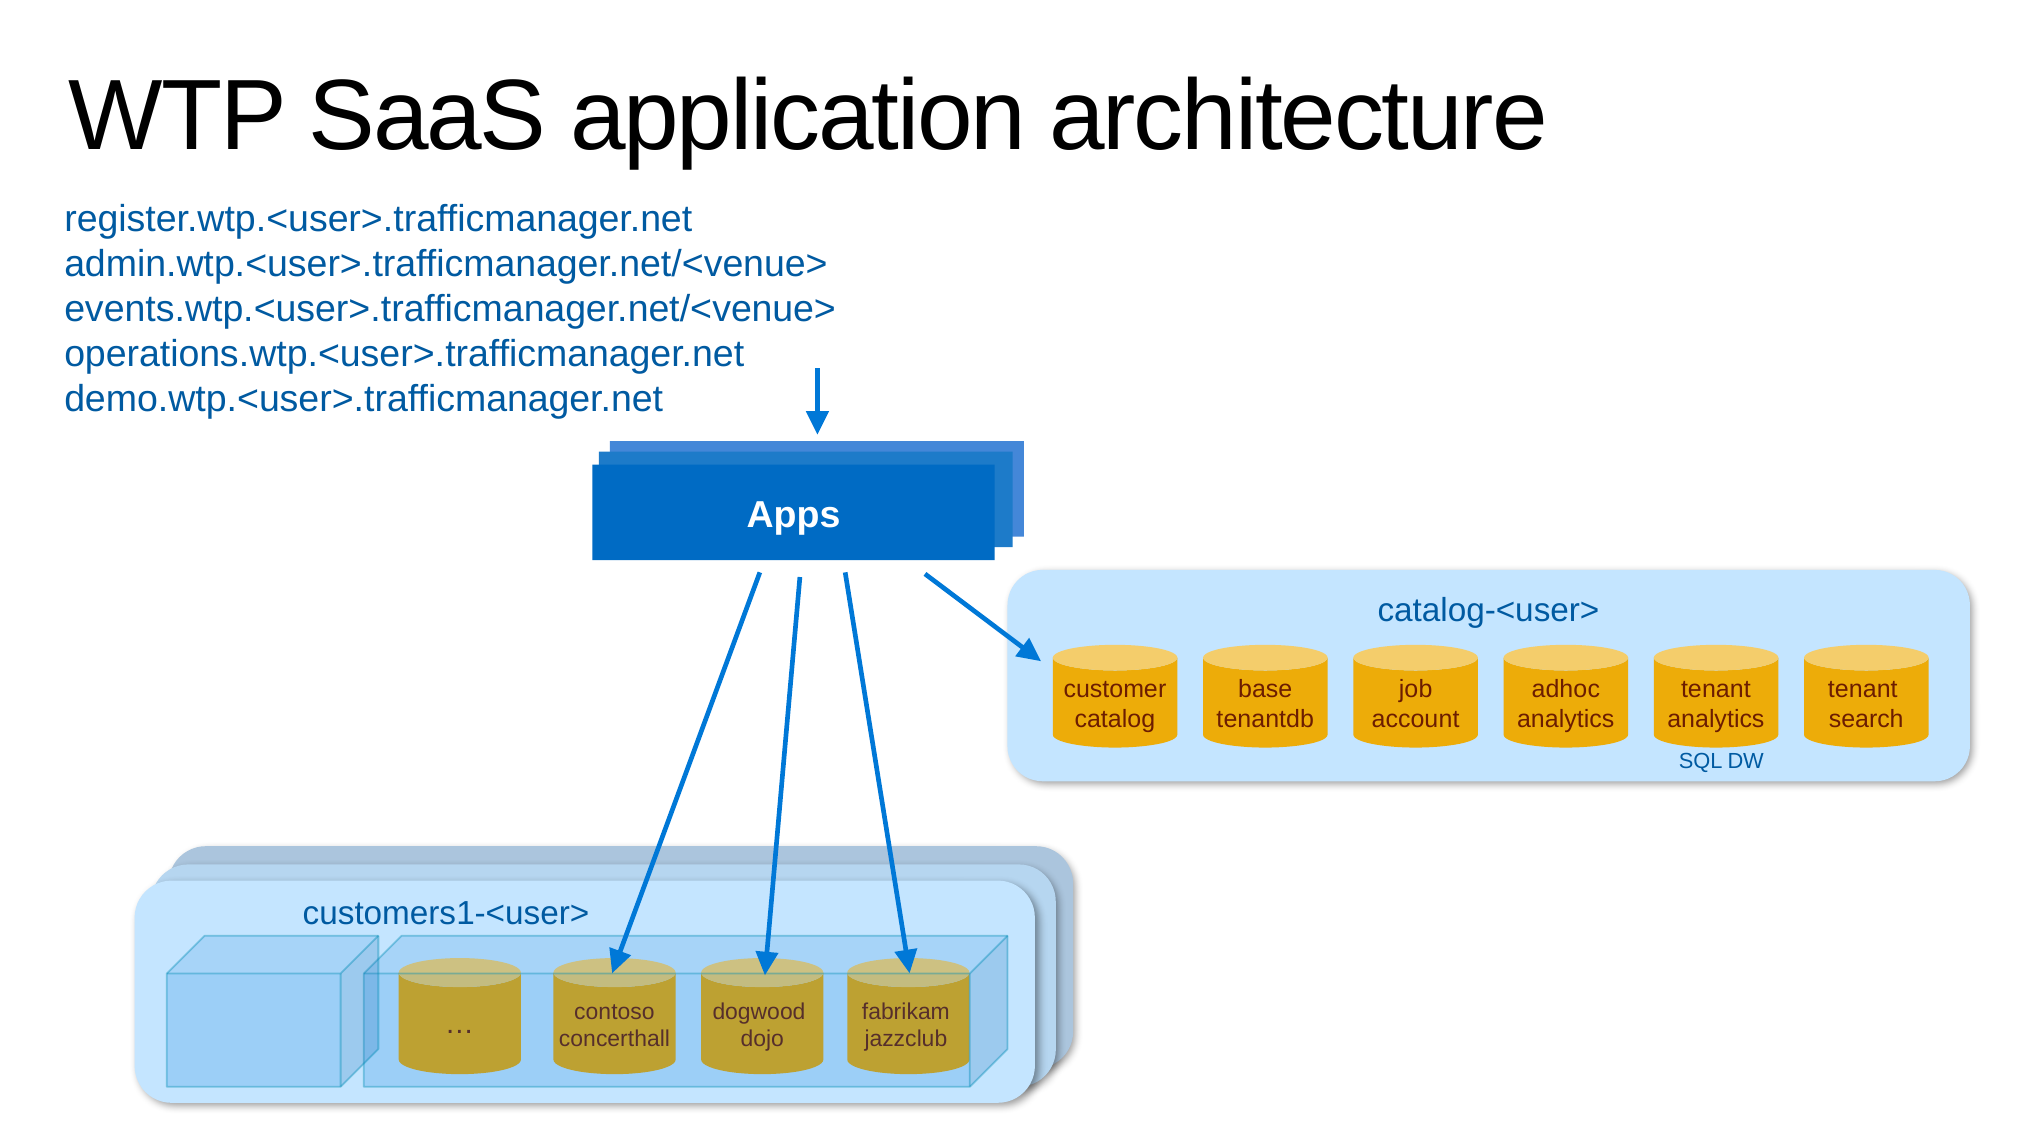

# WTP SaaS application architecture

register.wtp.<user>.trafficmanager.net
admin.wtp.<user>.trafficmanager.net/<venue>
events.wtp.<user>.trafficmanager.net/<venue>
operations.wtp.<user>.trafficmanager.net
demo.wtp.<user>.trafficmanager.net

Apps
catalog-<user>
customer
catalog
base
tenantdb
job
account
adhoc
analytics
tenant
analytics
SQL DW
tenant
search
customers2-<user>
customers2-<user>
                 customers1-<user>

contoso
concerthall
dogwood
dojo
fabrikam jazzclub
…